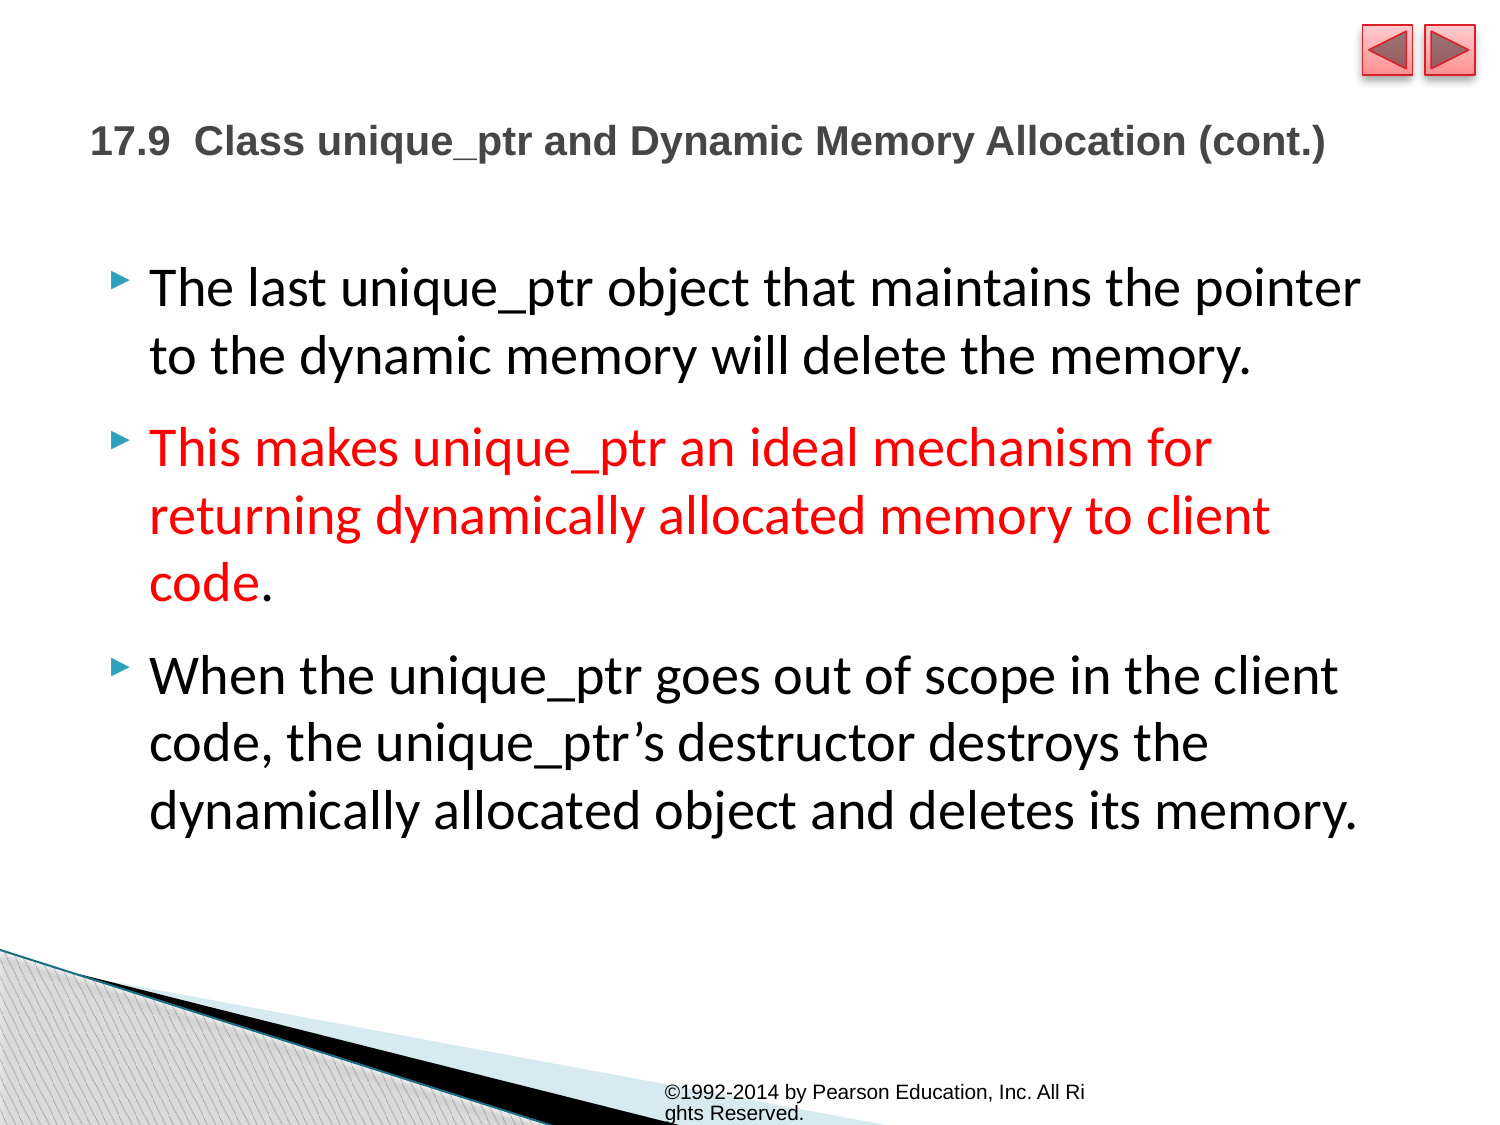

# 17.9  Class unique_ptr and Dynamic Memory Allocation (cont.)
The last unique_ptr object that maintains the pointer to the dynamic memory will delete the memory.
This makes unique_ptr an ideal mechanism for returning dynamically allocated memory to client code.
When the unique_ptr goes out of scope in the client code, the unique_ptr’s destructor destroys the dynamically allocated object and deletes its memory.
©1992-2014 by Pearson Education, Inc. All Rights Reserved.